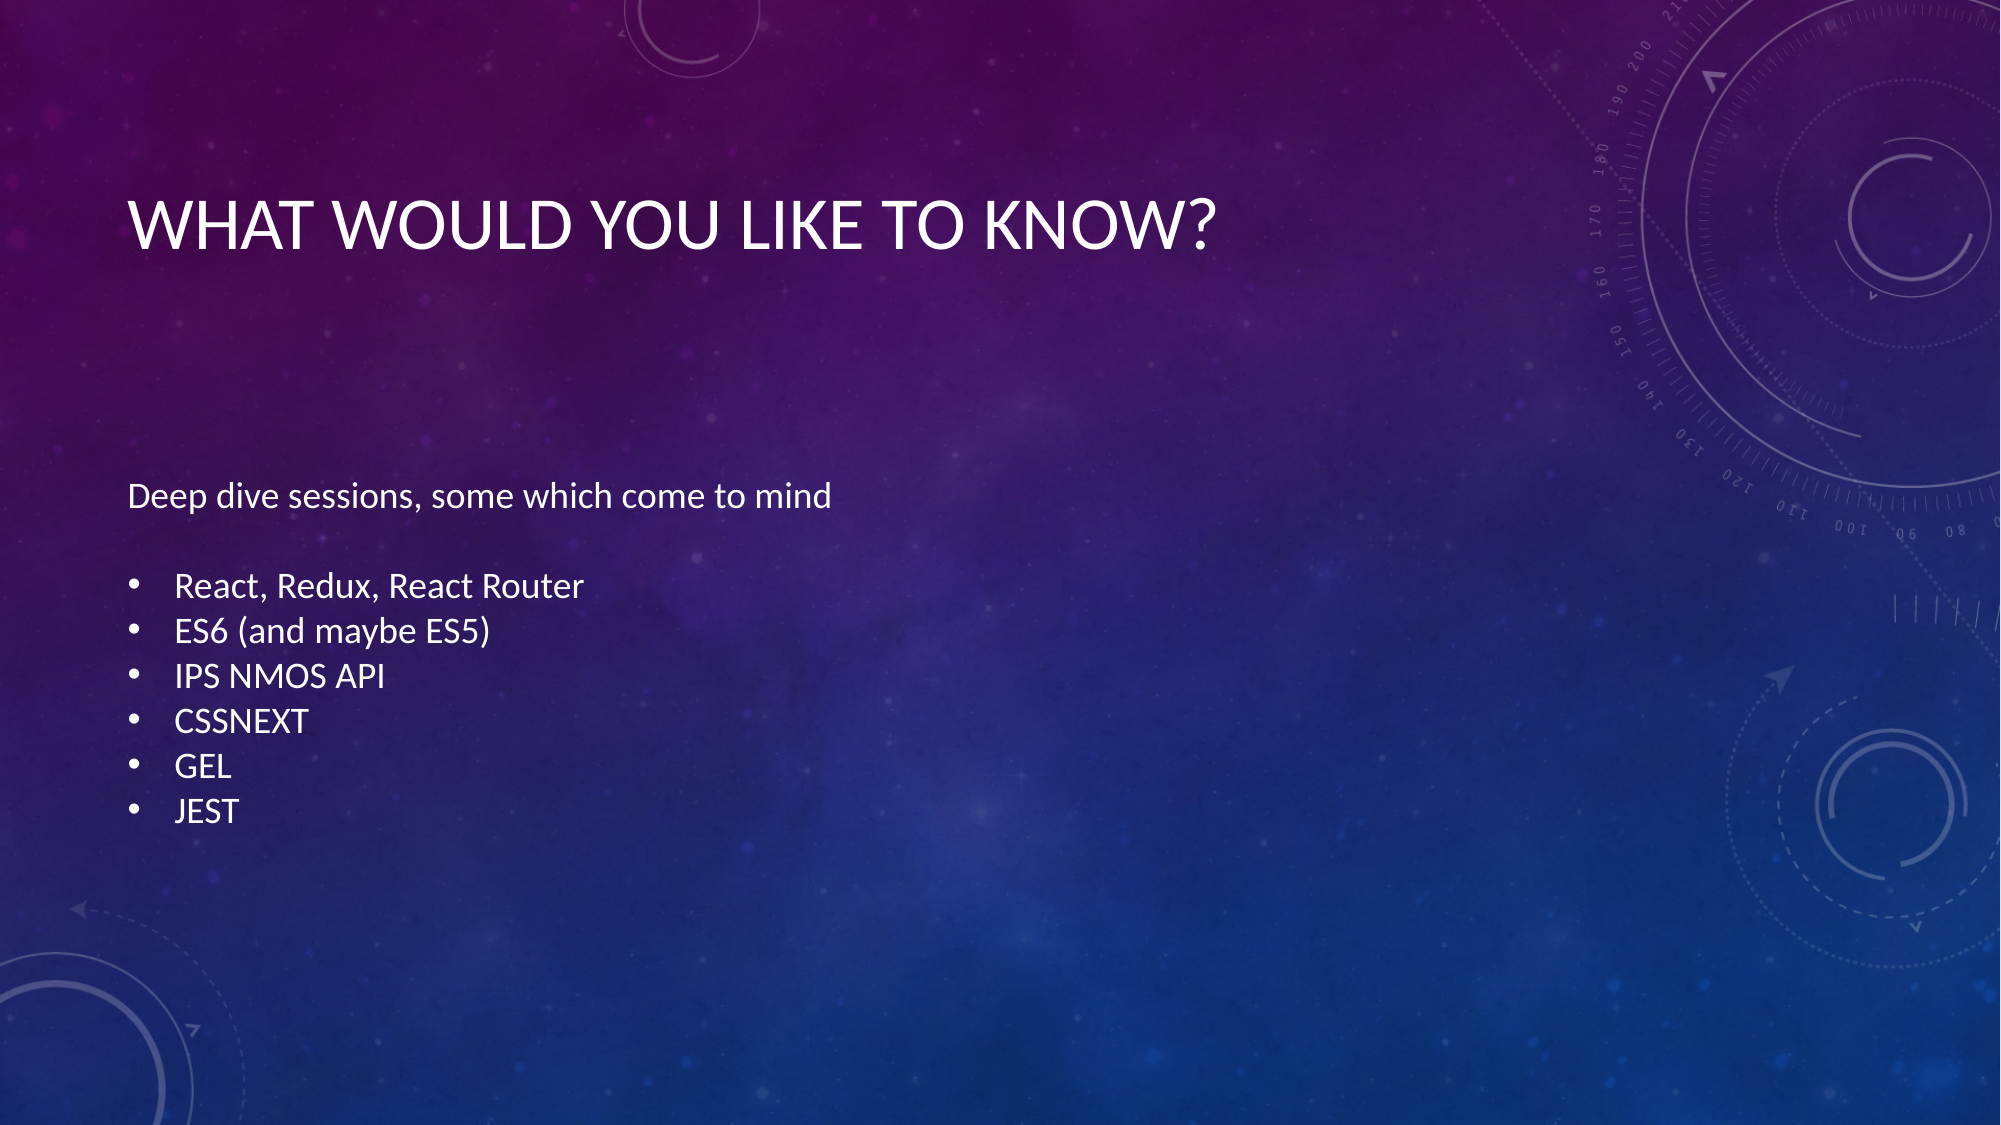

# What would you like to know?
Deep dive sessions, some which come to mind

React, Redux, React Router
ES6 (and maybe ES5)
IPS NMOS API
CSSNEXT
GEL
JEST